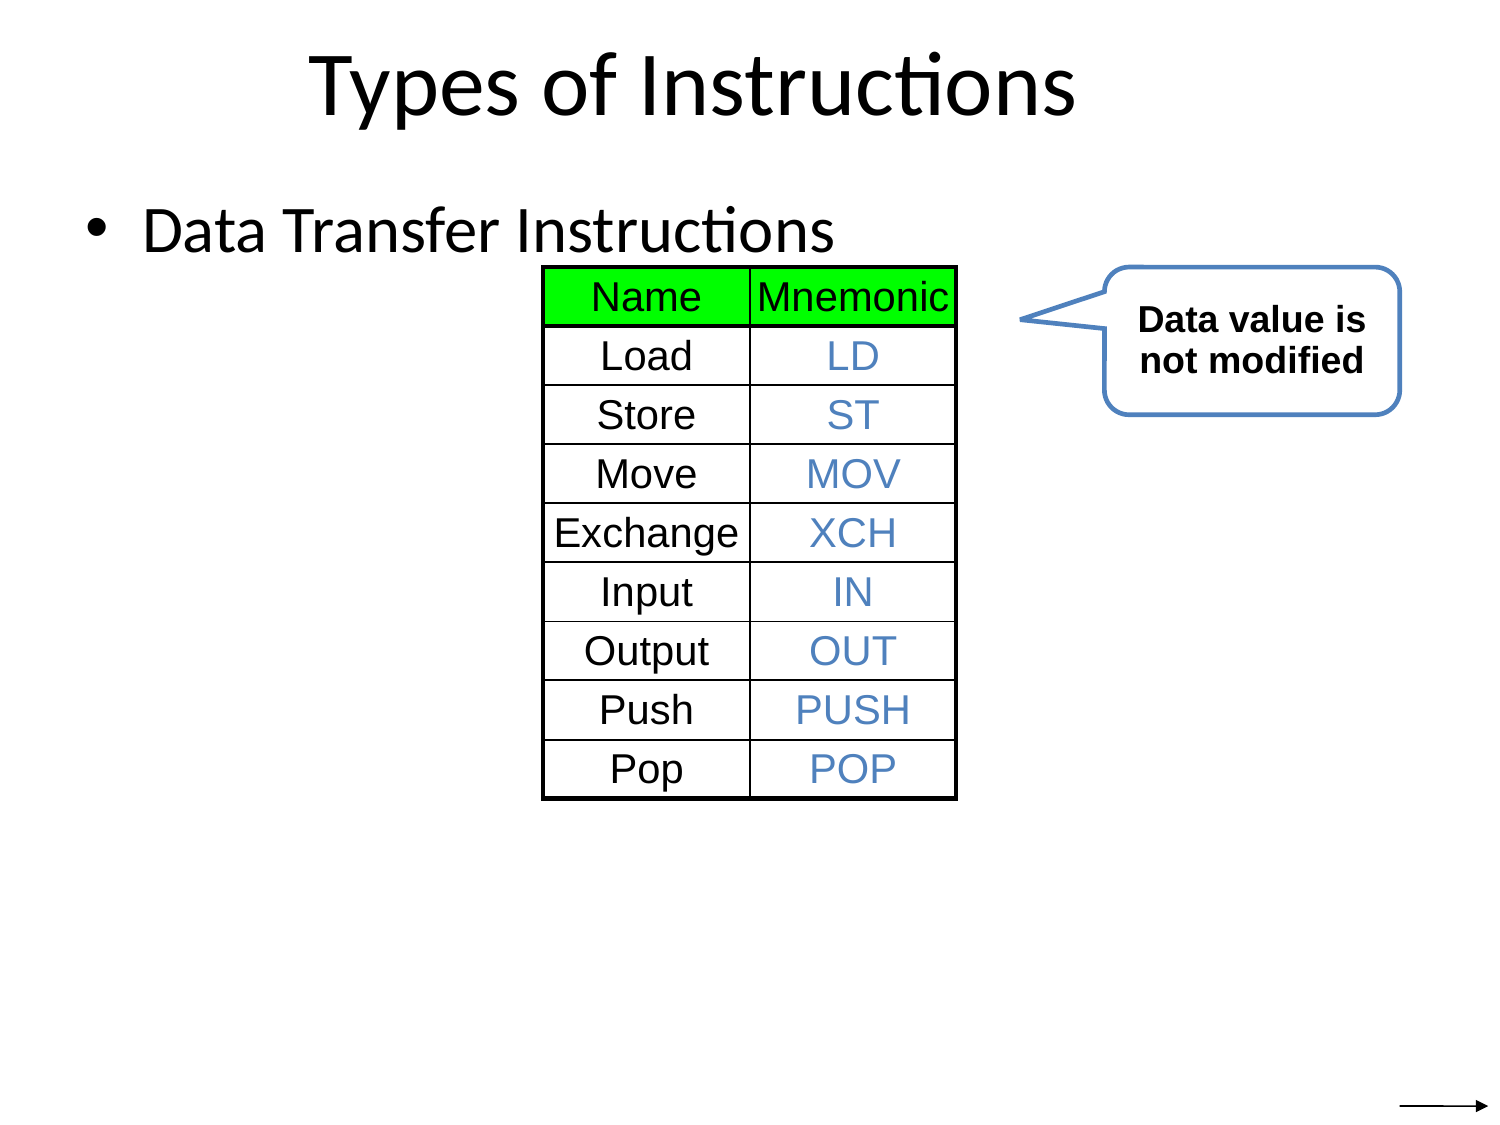

# Types of Instructions
Data Transfer Instructions

| Name | Mnemonic |
| --- | --- |
| Load | LD |
| Store | ST |
| Move | MOV |
| Exchange | XCH |
| Input | IN |
| Output | OUT |
| Push | PUSH |
| Pop | POP |
Data value is not modified